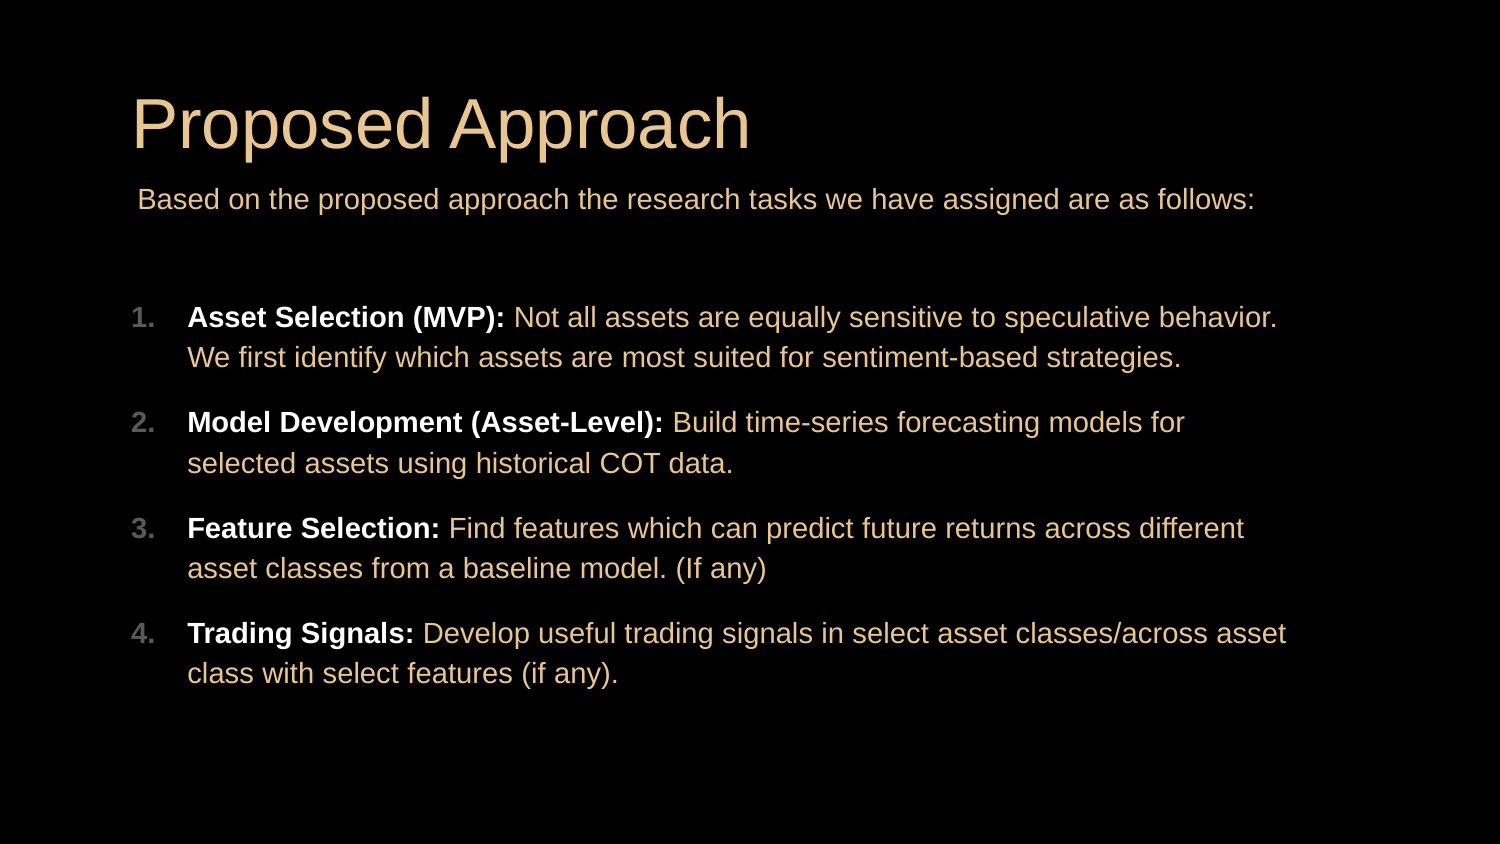

# Proposed Approach
Based on the proposed approach the research tasks we have assigned are as follows:
Asset Selection (MVP): Not all assets are equally sensitive to speculative behavior. We first identify which assets are most suited for sentiment-based strategies.
Model Development (Asset-Level): Build time-series forecasting models for selected assets using historical COT data.
Feature Selection: Find features which can predict future returns across different asset classes from a baseline model. (If any)
Trading Signals: Develop useful trading signals in select asset classes/across asset class with select features (if any).